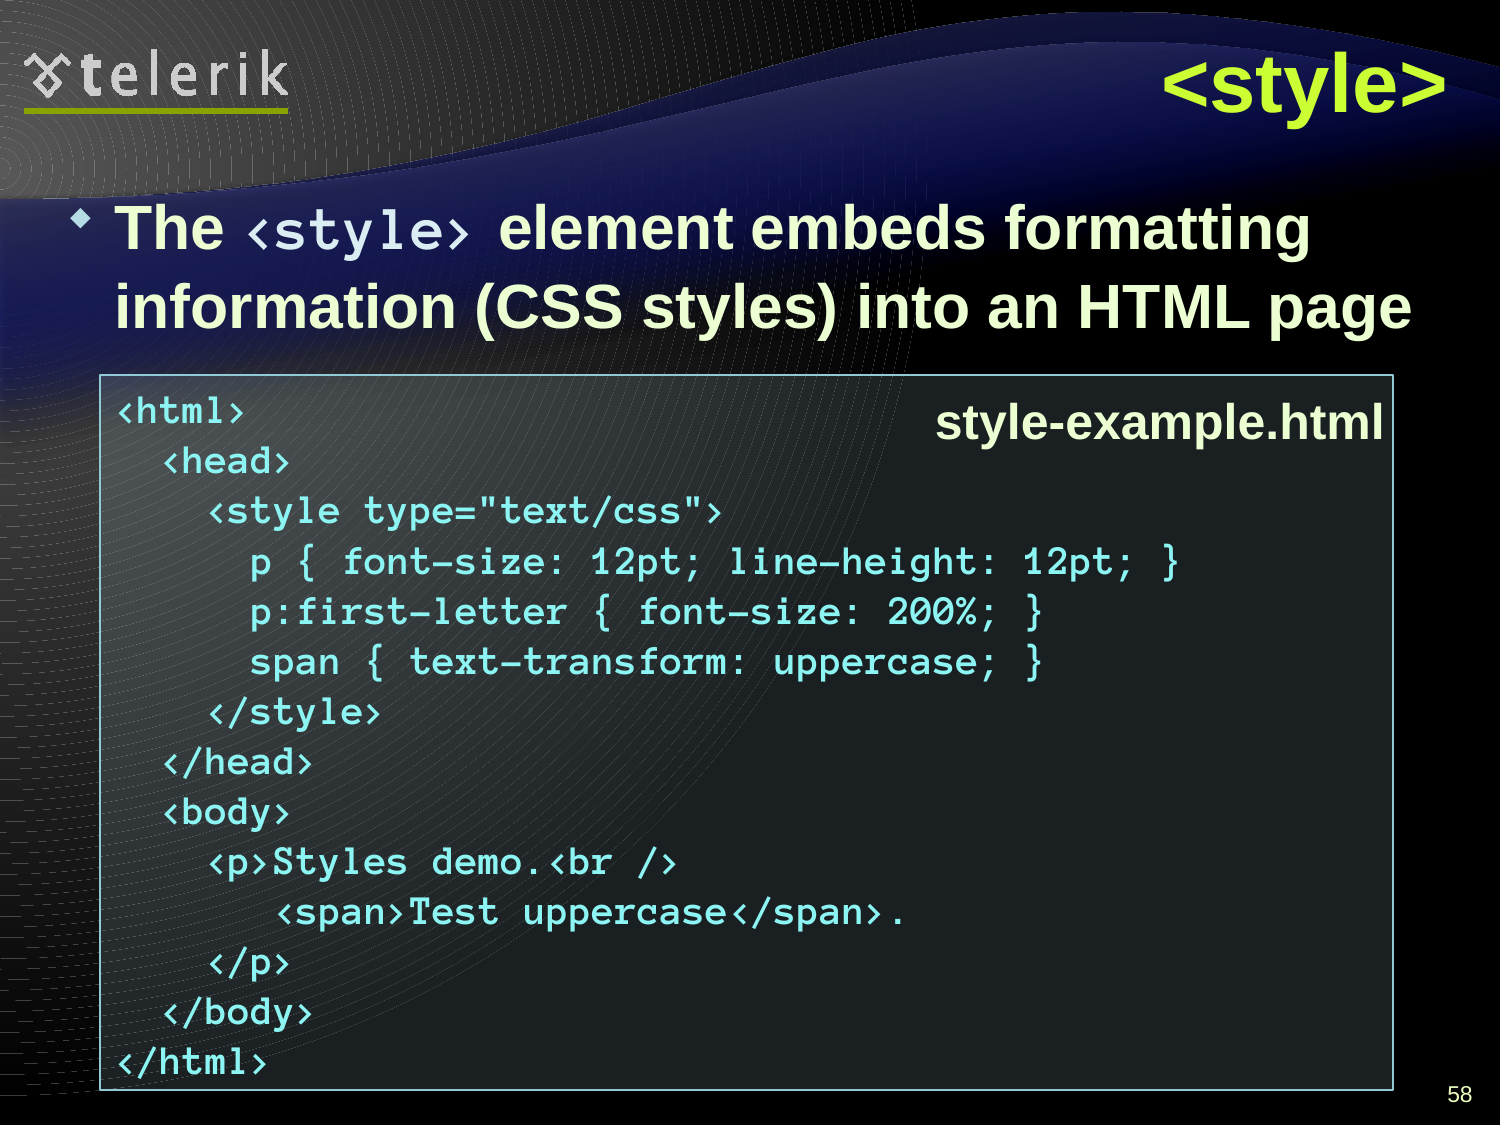

# <style>
The <style> element embeds formatting information (CSS styles) into an HTML page
style-example.html
<html>
  <head>
    <style type="text/css">
      p { font-size: 12pt; line-height: 12pt; }
      p:first-letter { font-size: 200%; }
      span { text-transform: uppercase; }
    </style>
  </head>
  <body>
    <p>Styles demo.<br />
       <span>Test uppercase</span>.
    </p>
  </body>
</html>
58